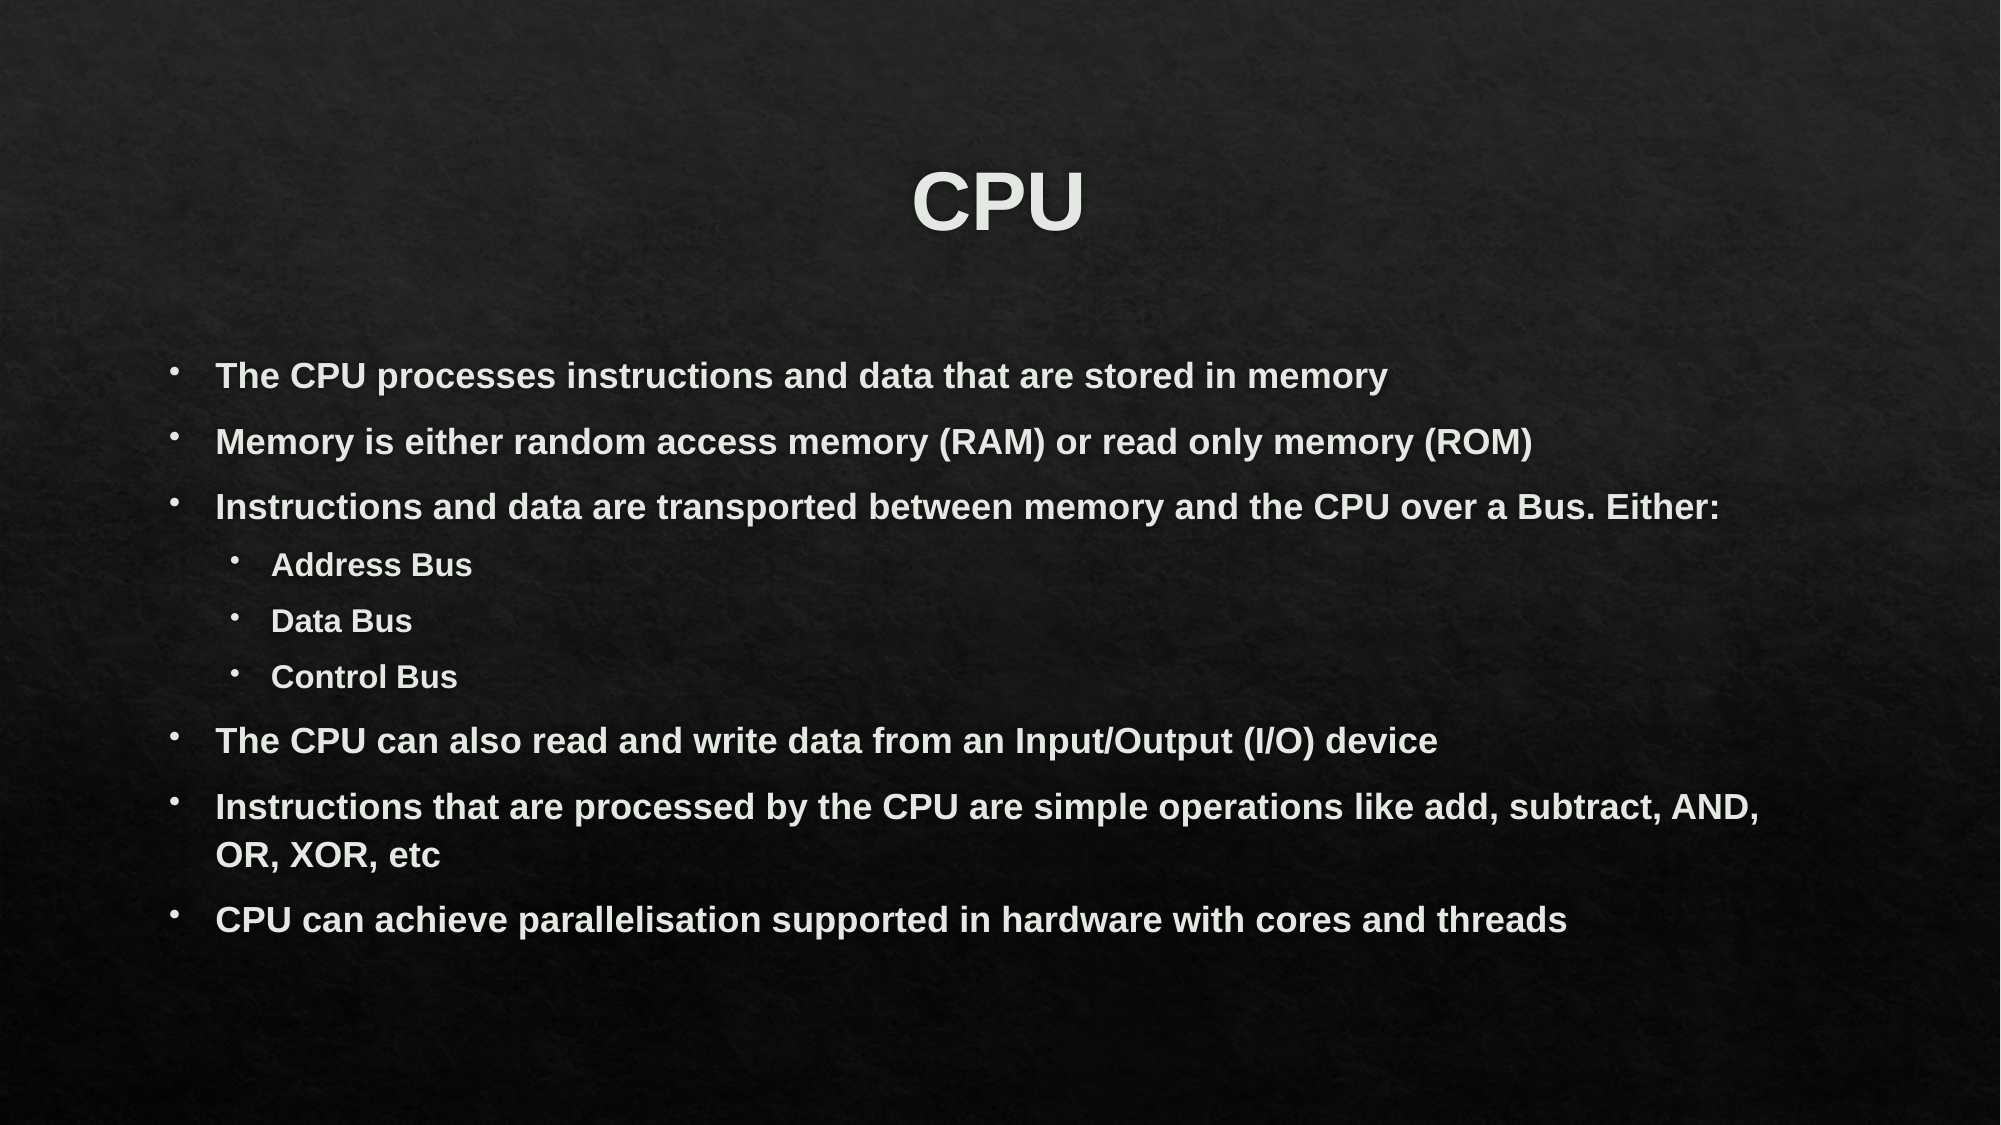

# CPU
The CPU processes instructions and data that are stored in memory
Memory is either random access memory (RAM) or read only memory (ROM)
Instructions and data are transported between memory and the CPU over a Bus. Either:
Address Bus
Data Bus
Control Bus
The CPU can also read and write data from an Input/Output (I/O) device
Instructions that are processed by the CPU are simple operations like add, subtract, AND, OR, XOR, etc
CPU can achieve parallelisation supported in hardware with cores and threads